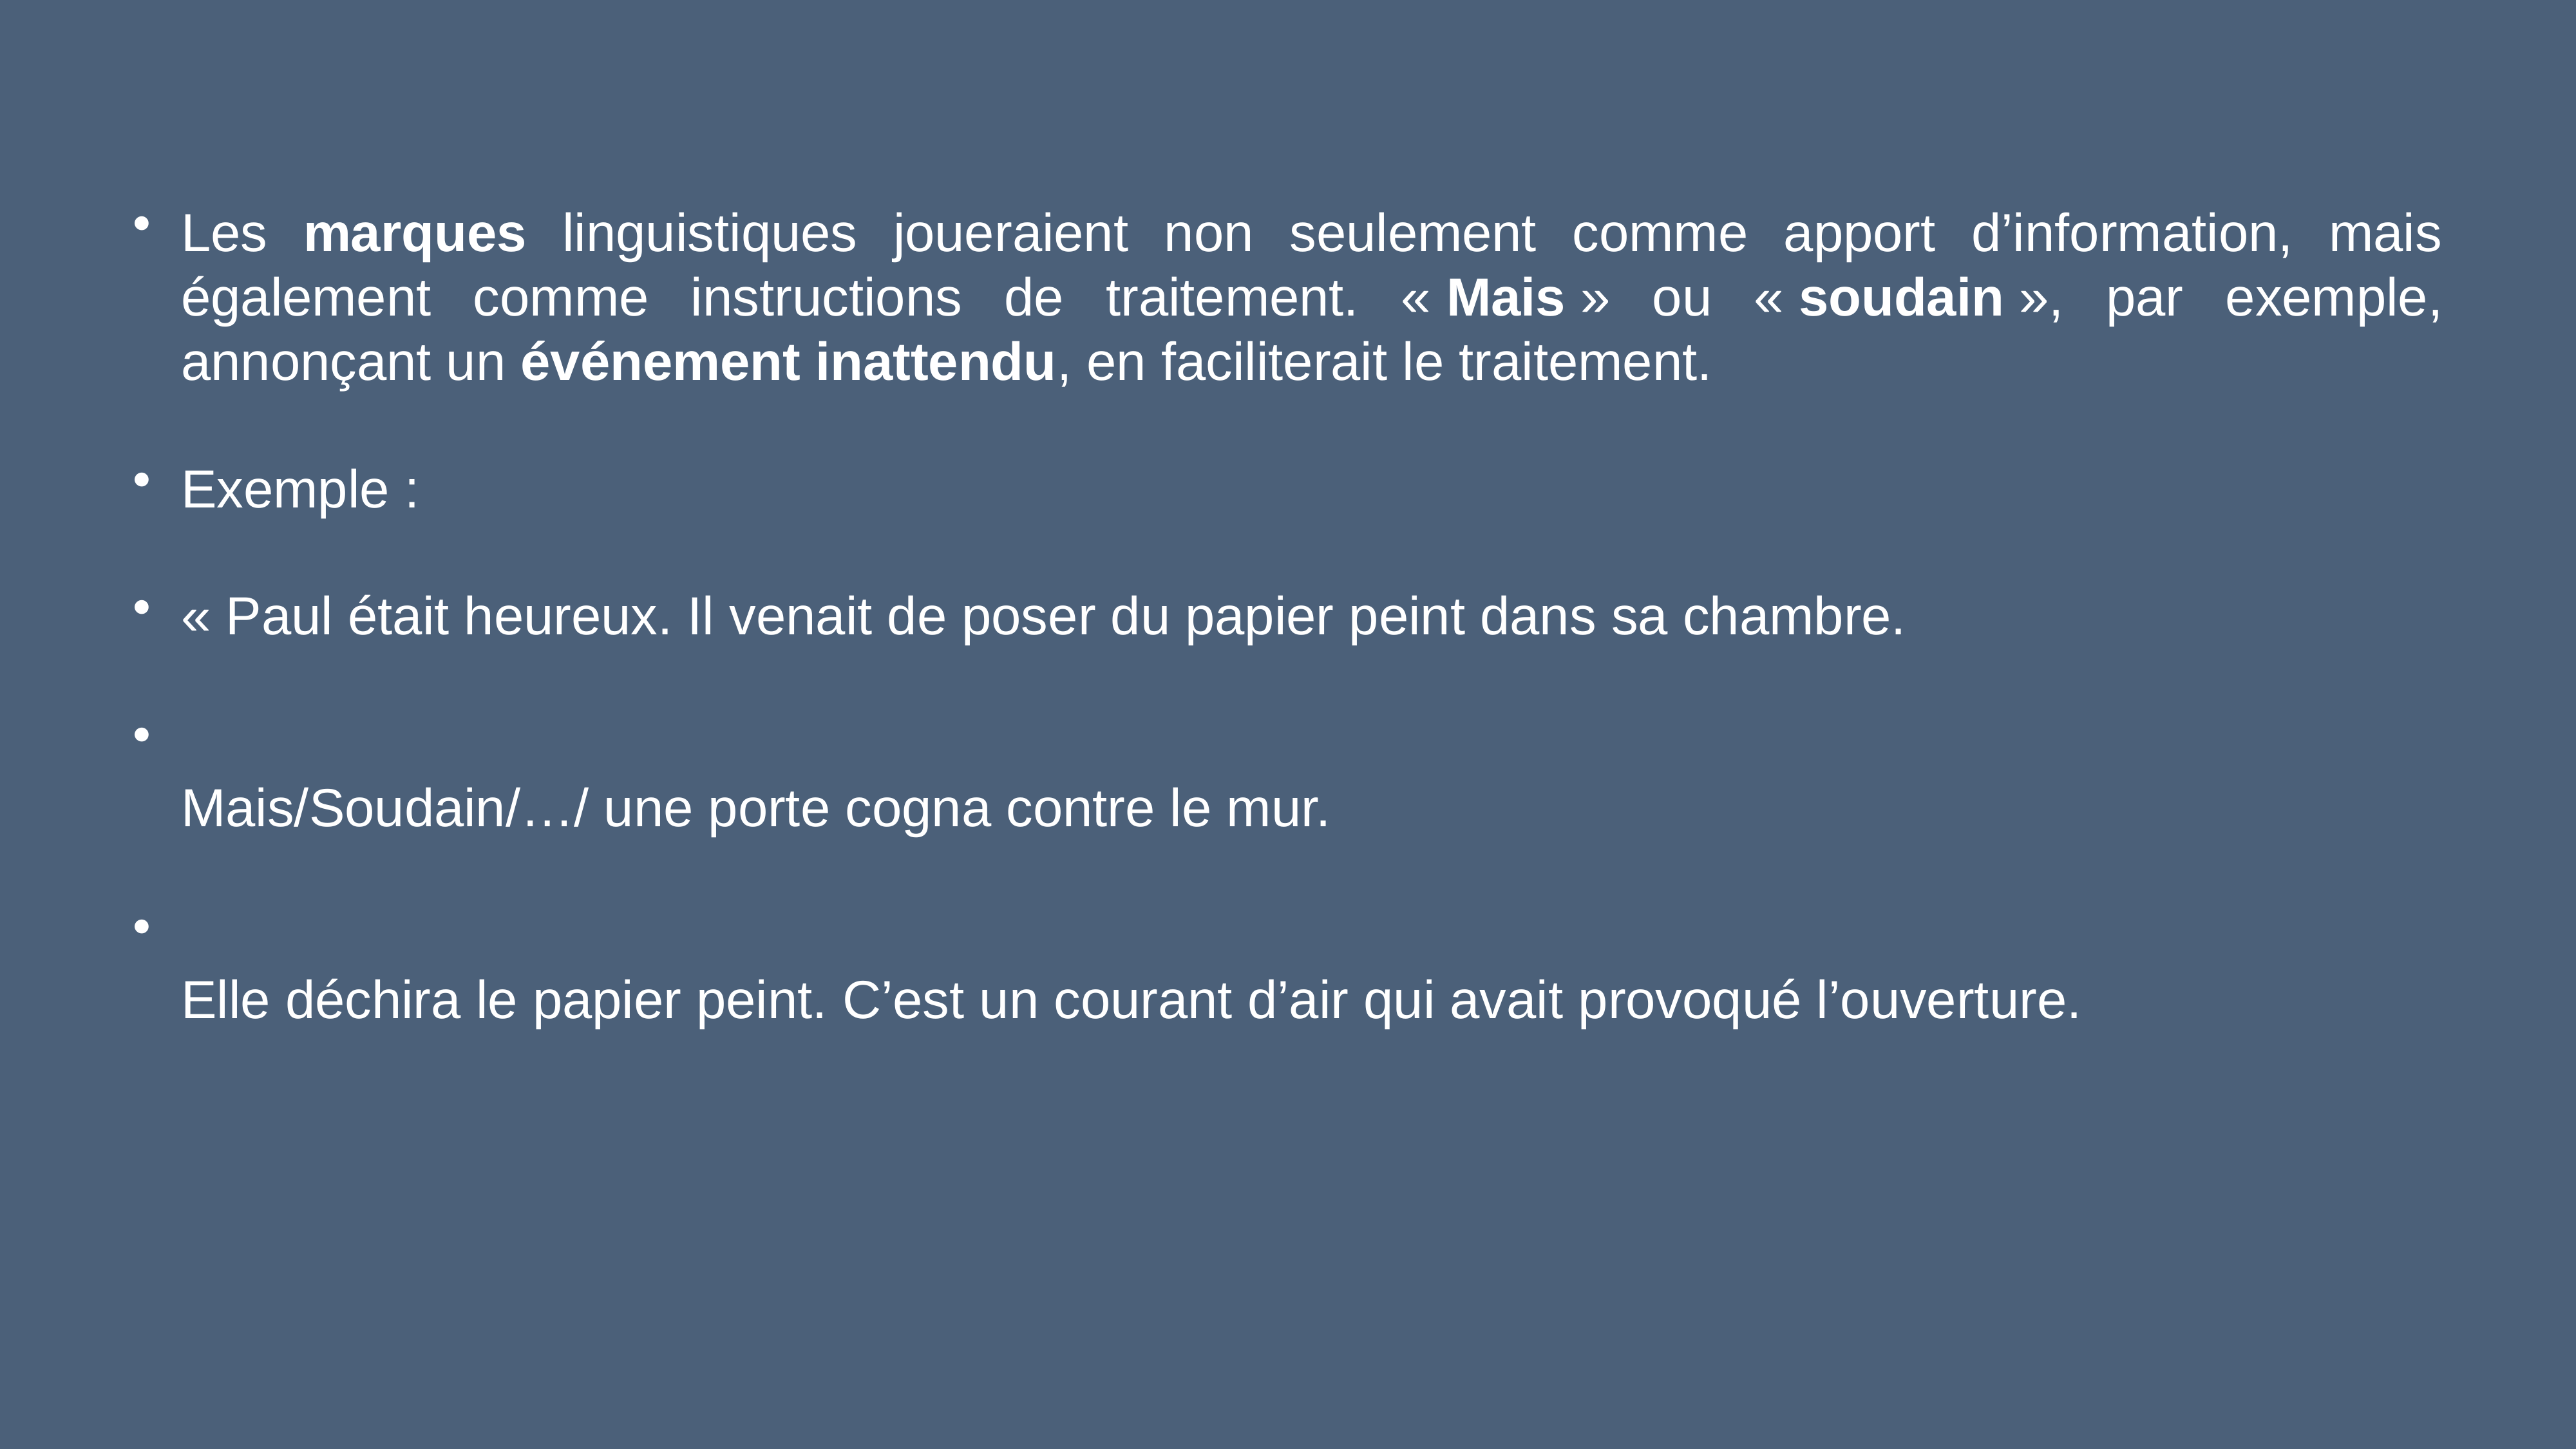

Les marques linguistiques joueraient non seulement comme apport d’information, mais également comme instructions de traitement. « Mais » ou « soudain », par exemple, annonçant un événement inattendu, en faciliterait le traitement.
Exemple :
« Paul était heureux. Il venait de poser du papier peint dans sa chambre.
Mais/Soudain/…/ une porte cogna contre le mur.
Elle déchira le papier peint. C’est un courant d’air qui avait provoqué l’ouverture.